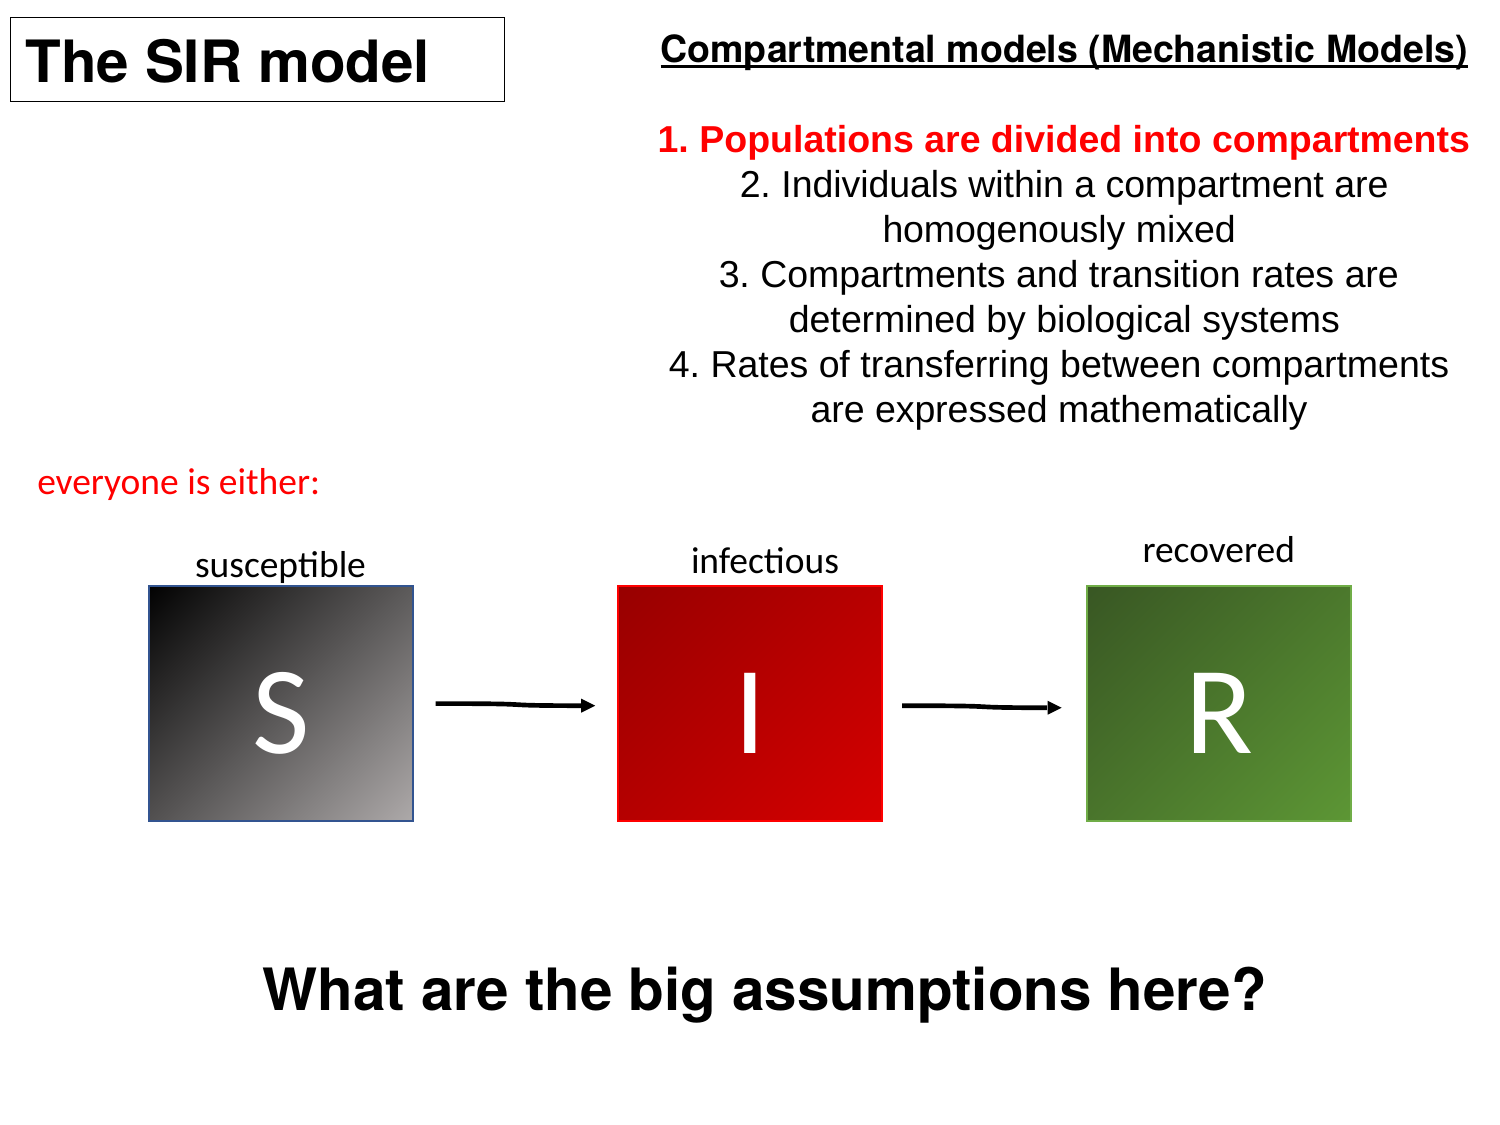

The SIR model
Compartmental models (Mechanistic Models)

1. Populations are divided into compartments
2. Individuals within a compartment are homogenously mixed
3. Compartments and transition rates are
determined by biological systems
4. Rates of transferring between compartments
are expressed mathematically
everyone is either:
recovered
infectious
susceptible
S
I
R
What are the big assumptions here?